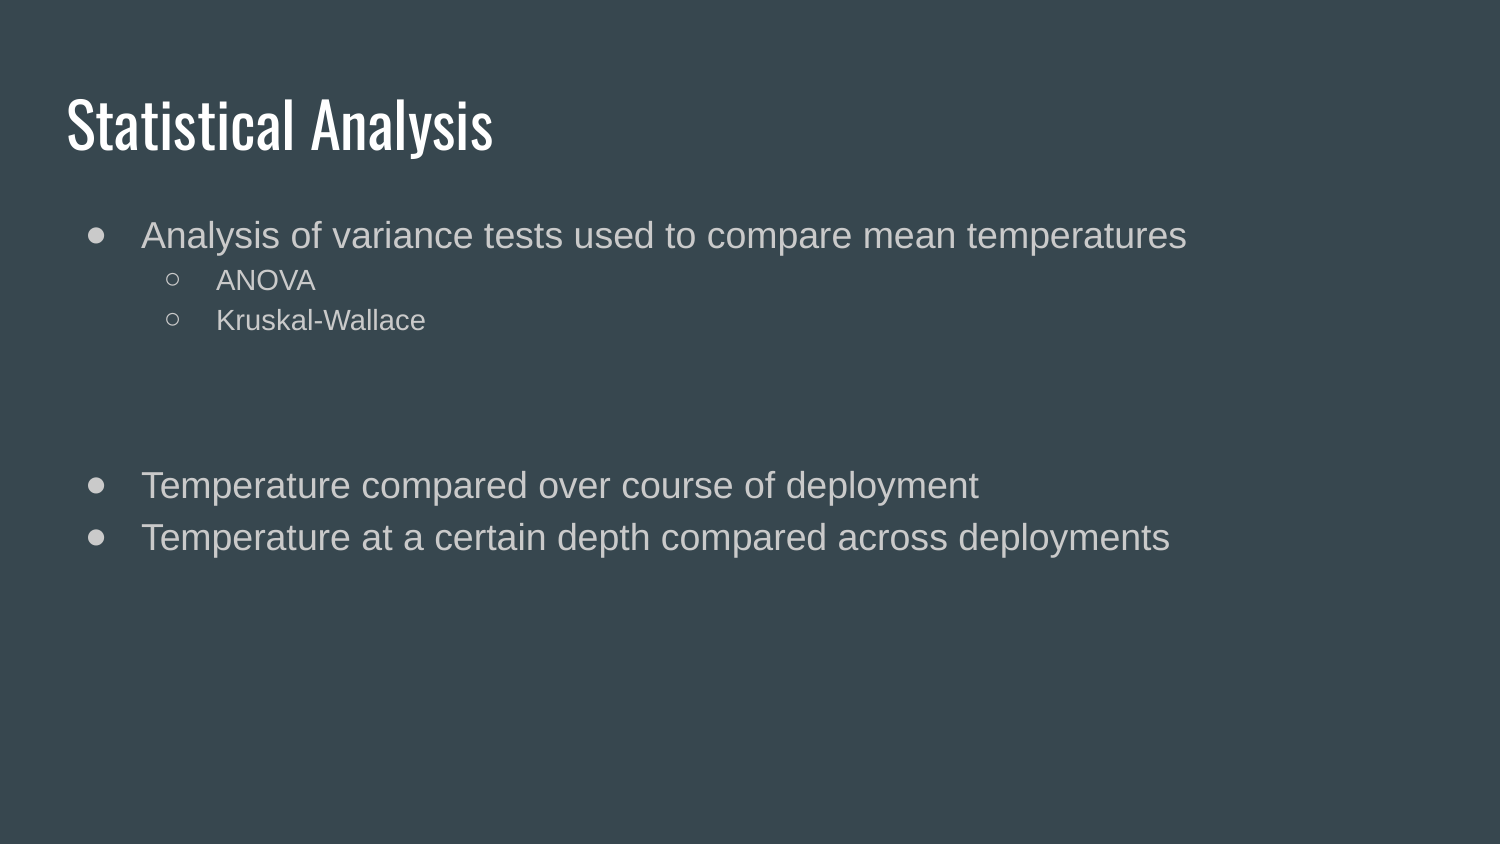

# Statistical Analysis
Analysis of variance tests used to compare mean temperatures
ANOVA
Kruskal-Wallace

Temperature compared over course of deployment
Temperature at a certain depth compared across deployments